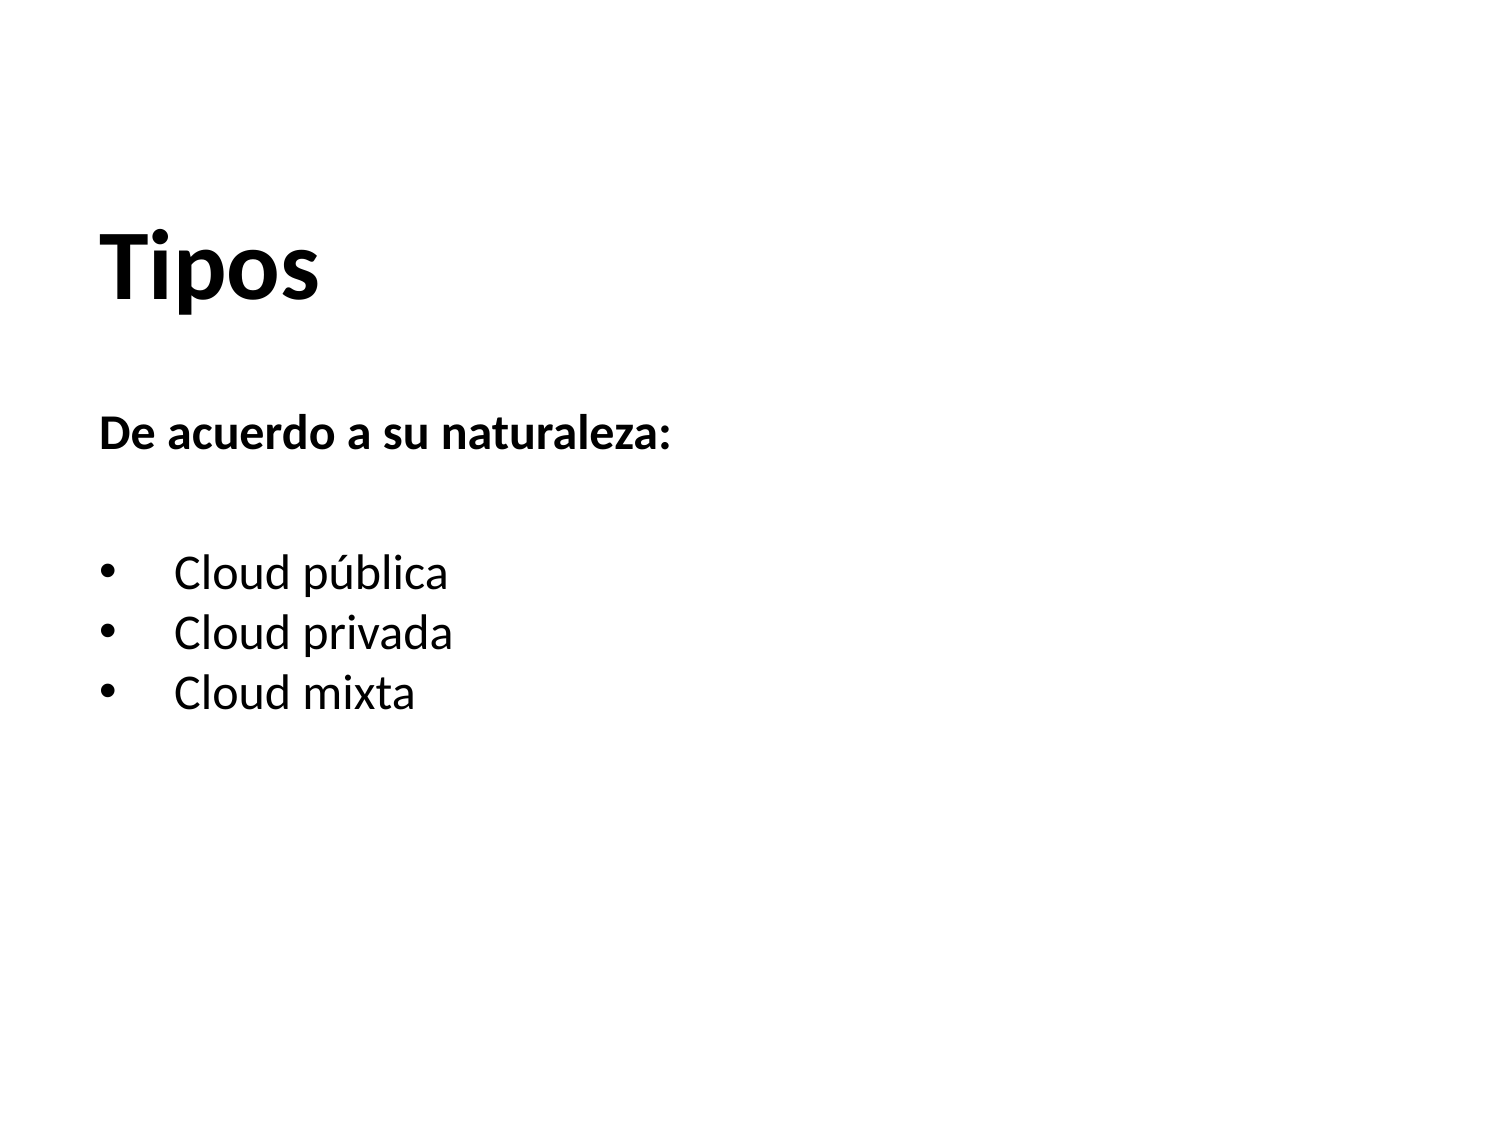

Tipos

De acuerdo a su naturaleza:

Cloud pública
Cloud privada
Cloud mixta